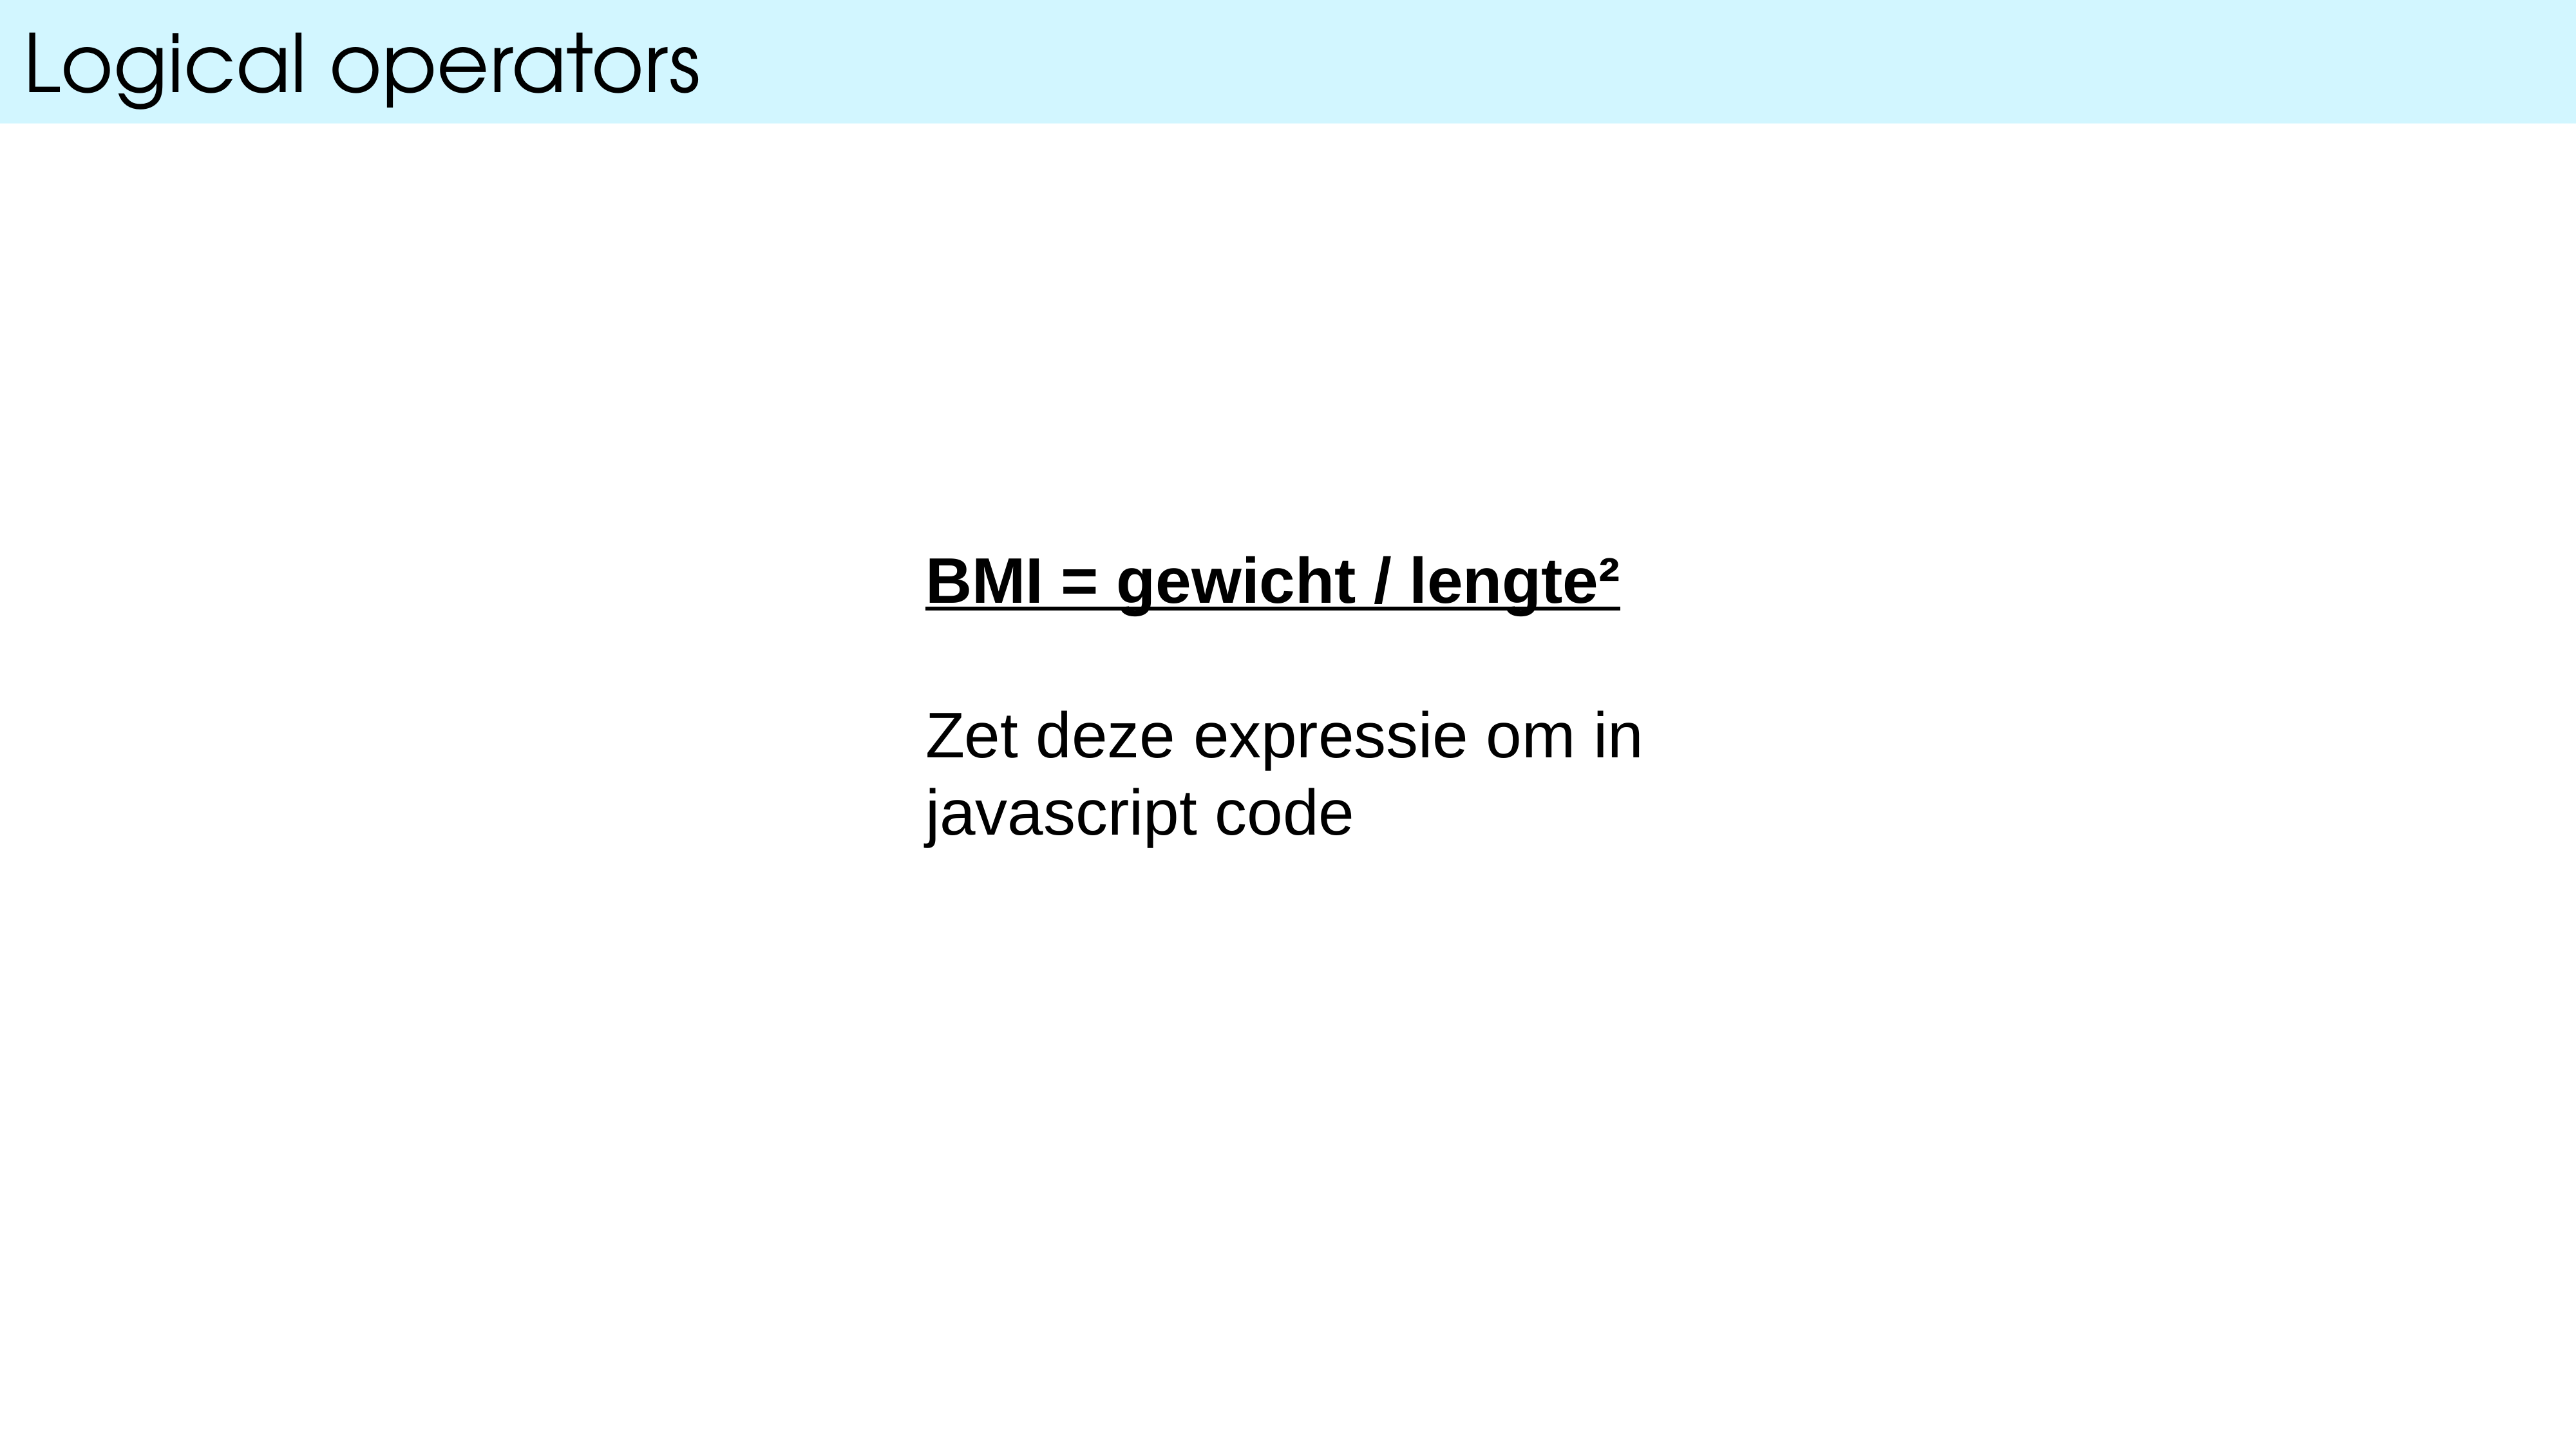

Logical operators
BMI = gewicht / lengte²

Zet deze expressie om in javascript code